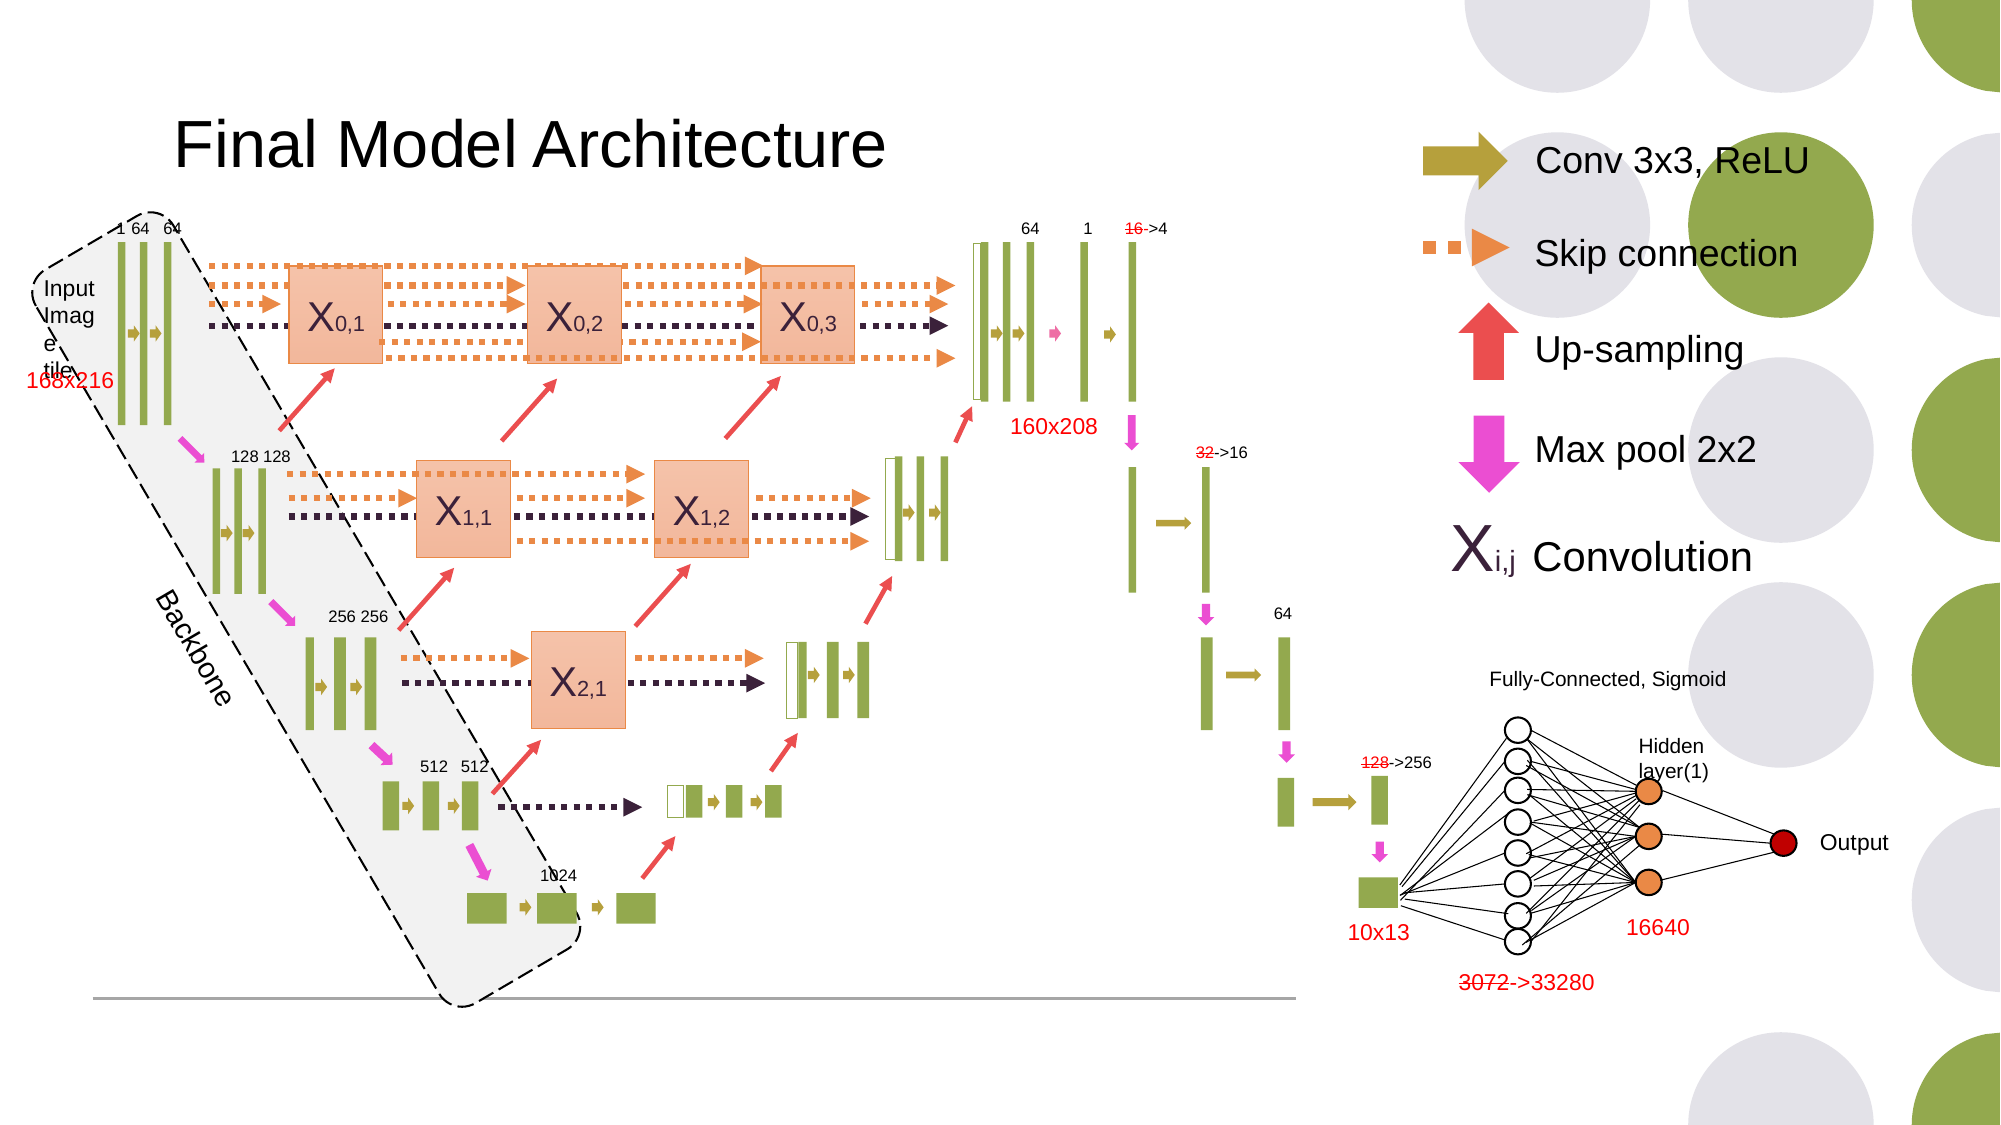

Final Model Architecture
Conv 3x3, ReLU

1
64
64
64
1
16->4
Skip connection

Input
Image
tile
X0,1
X0,2
X0,3

Up-sampling

168x216
160x208

Max pool 2x2

32->16
128
128

X1,1
X1,2

Xi,j  Convolution

64

256
256

Backbone
X2,1

Fully-Connected, Sigmoid

Hidden layer(1)

128->256
512
512

Output

1024

16640
10x13

3072->33280